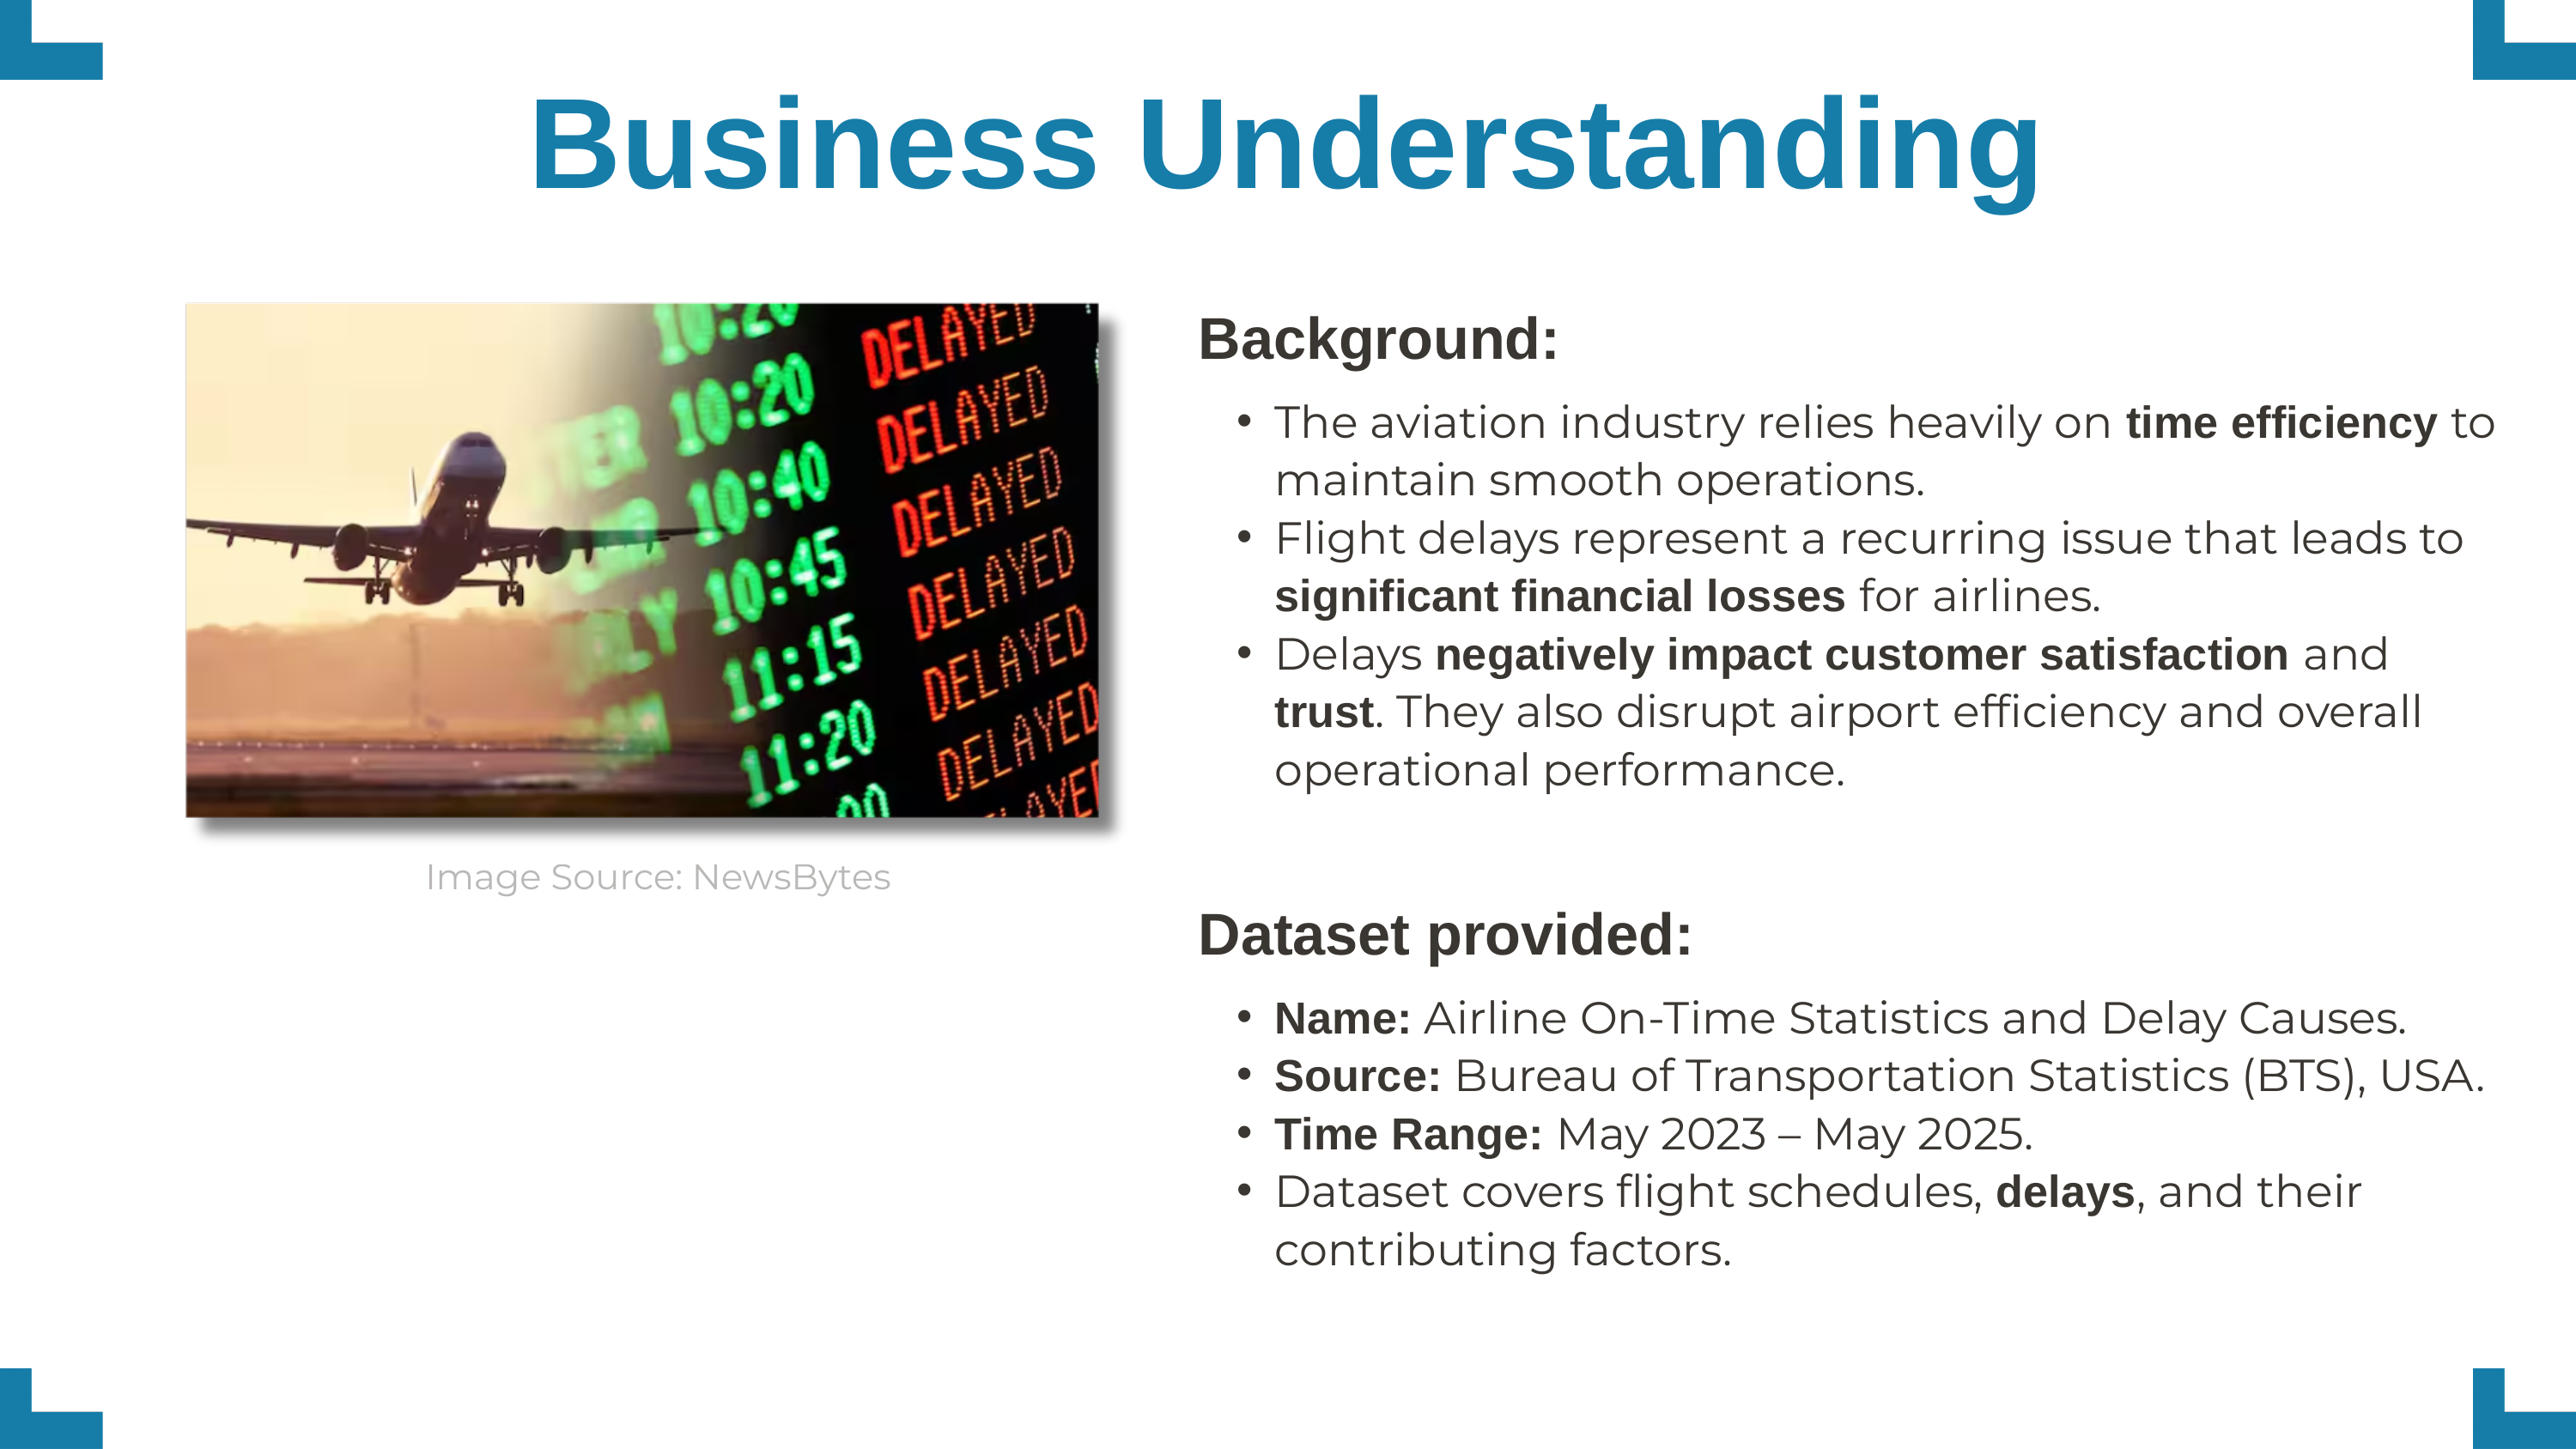

Business Understanding
Background:

The aviation industry relies heavily on time efficiency to maintain smooth operations.
Flight delays represent a recurring issue that leads to significant financial losses for airlines.
Delays negatively impact customer satisfaction and trust. They also disrupt airport efficiency and overall operational performance.
Image Source: NewsBytes
Dataset provided:
Name: Airline On-Time Statistics and Delay Causes.
Source: Bureau of Transportation Statistics (BTS), USA.
Time Range: May 2023 – May 2025.
Dataset covers flight schedules, delays, and their contributing factors.